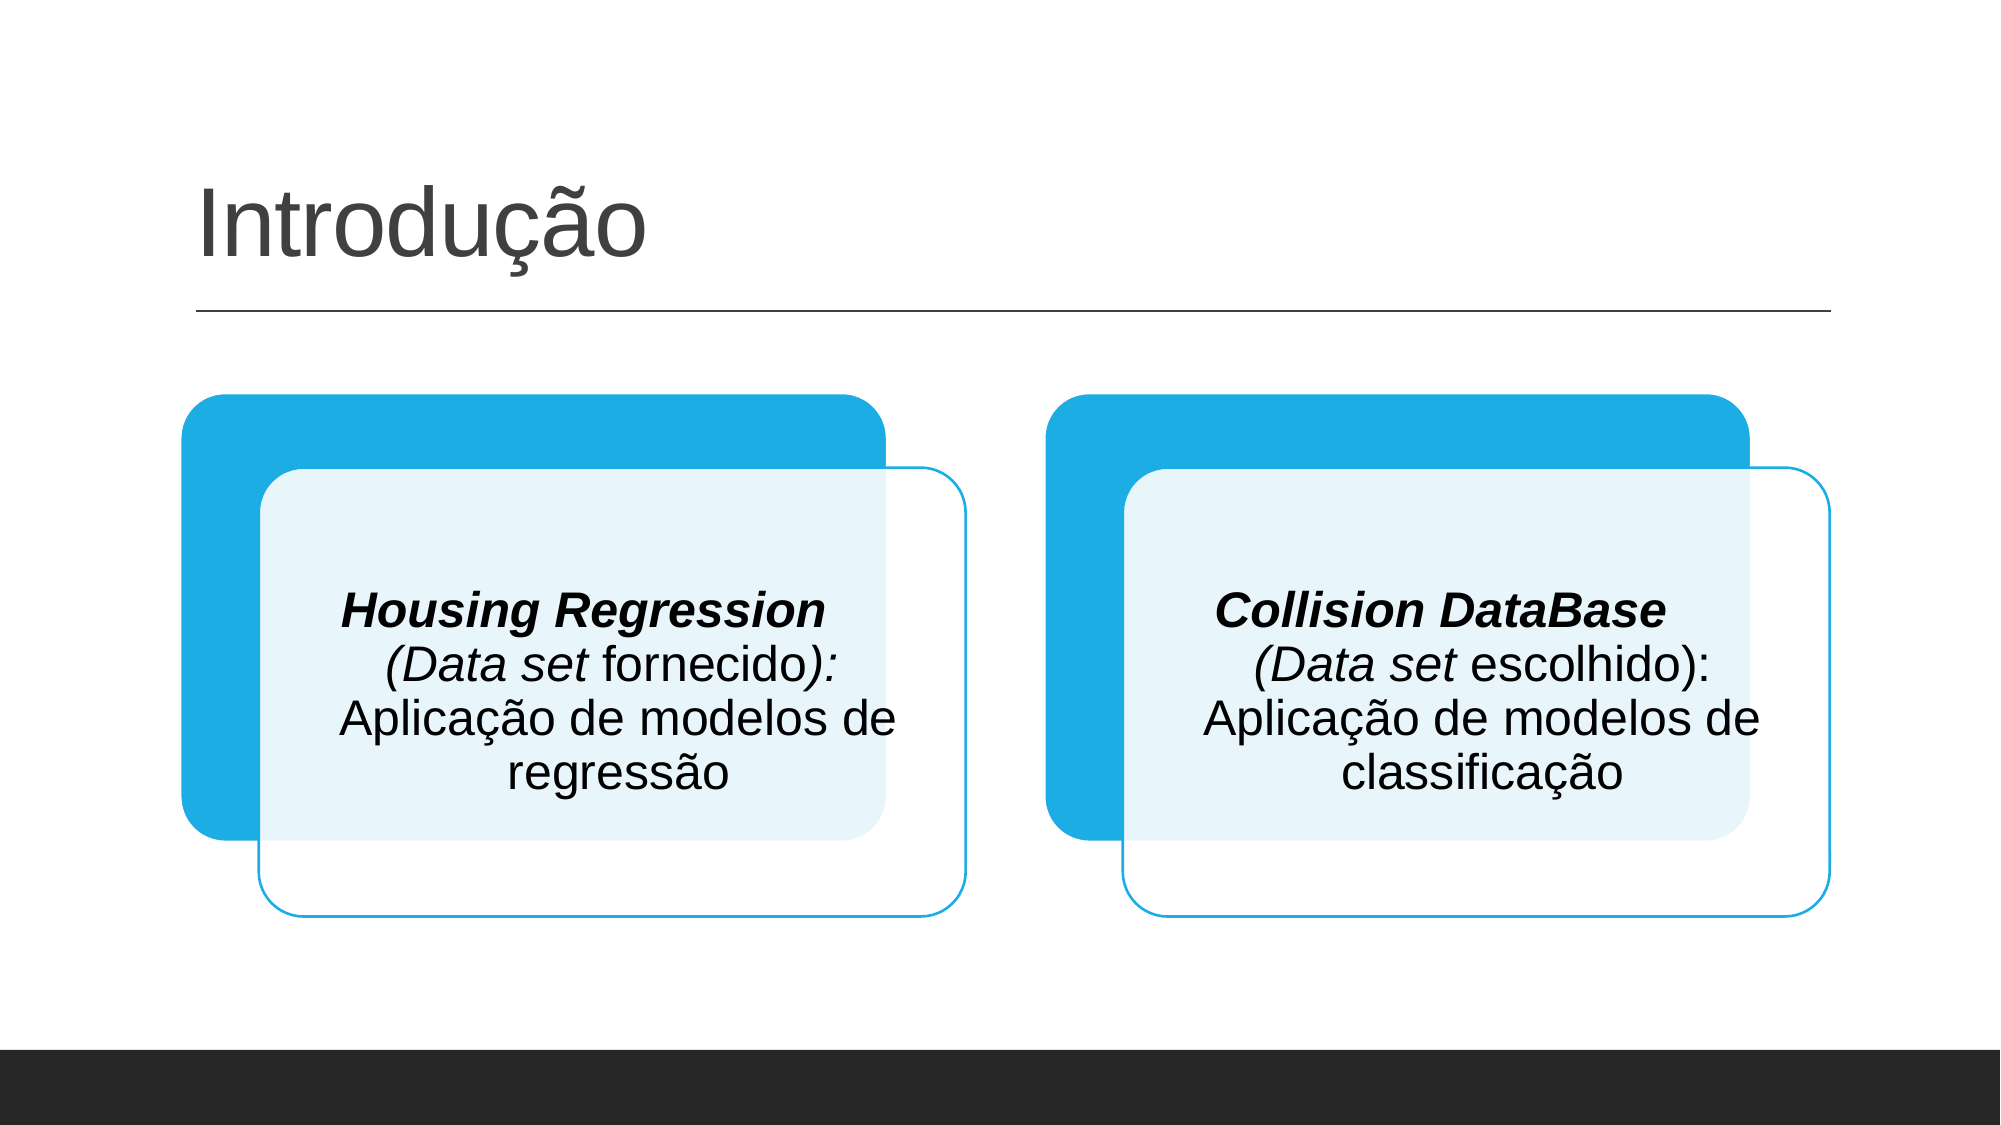

# Introdução
Housing Regression      (Data set fornecido):  Aplicação de modelos de regressão
Collision DataBase       (Data set escolhido): Aplicação de modelos de classificação